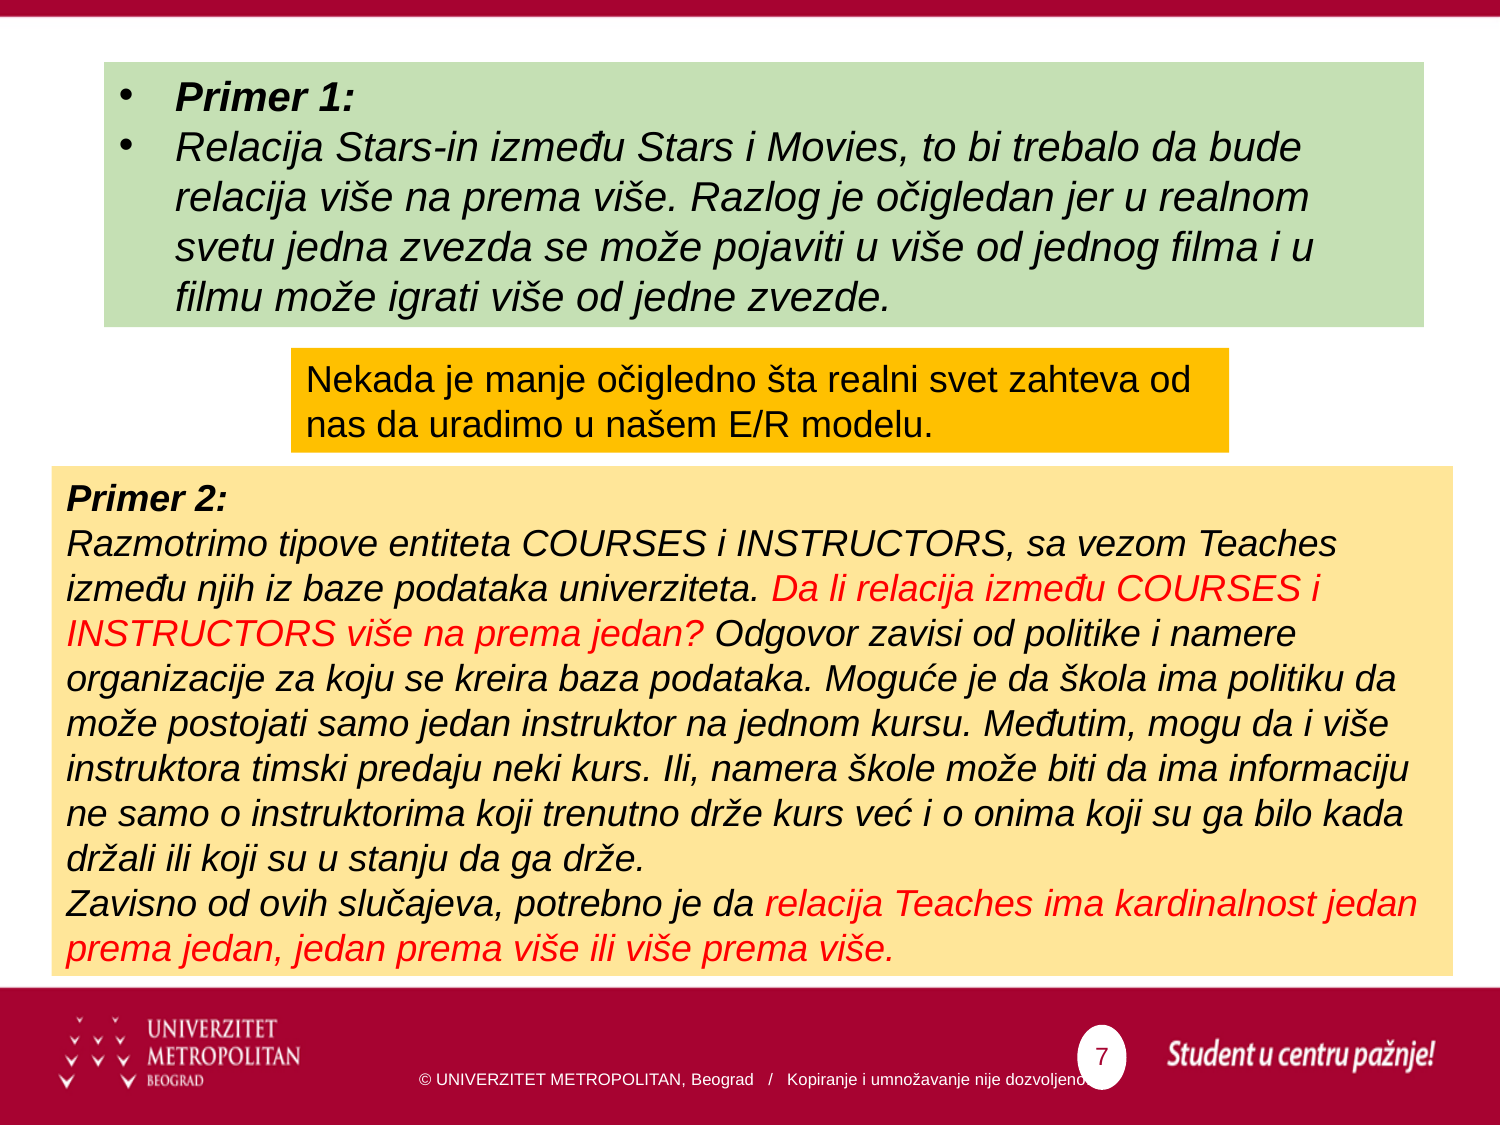

Primer 1:
Relacija Stars-in između Stars i Movies, to bi trebalo da bude relacija više na prema više. Razlog je očigledan jer u realnom svetu jedna zvezda se može pojaviti u više od jednog filma i u filmu može igrati više od jedne zvezde.
#
Nekada je manje očigledno šta realni svet zahteva od nas da uradimo u našem E/R modelu.
Primer 2:
Razmotrimo tipove entiteta COURSES i INSTRUCTORS, sa vezom Teaches između njih iz baze podataka univerziteta. Da li relacija između COURSES i INSTRUCTORS više na prema jedan? Odgovor zavisi od politike i namere organizacije za koju se kreira baza podataka. Moguće je da škola ima politiku da može postojati samo jedan instruktor na jednom kursu. Međutim, mogu da i više instruktora timski predaju neki kurs. Ili, namera škole može biti da ima informaciju ne samo o instruktorima koji trenutno drže kurs već i o onima koji su ga bilo kada držali ili koji su u stanju da ga drže.
Zavisno od ovih slučajeva, potrebno je da relacija Teaches ima kardinalnost jedan prema jedan, jedan prema više ili više prema više.